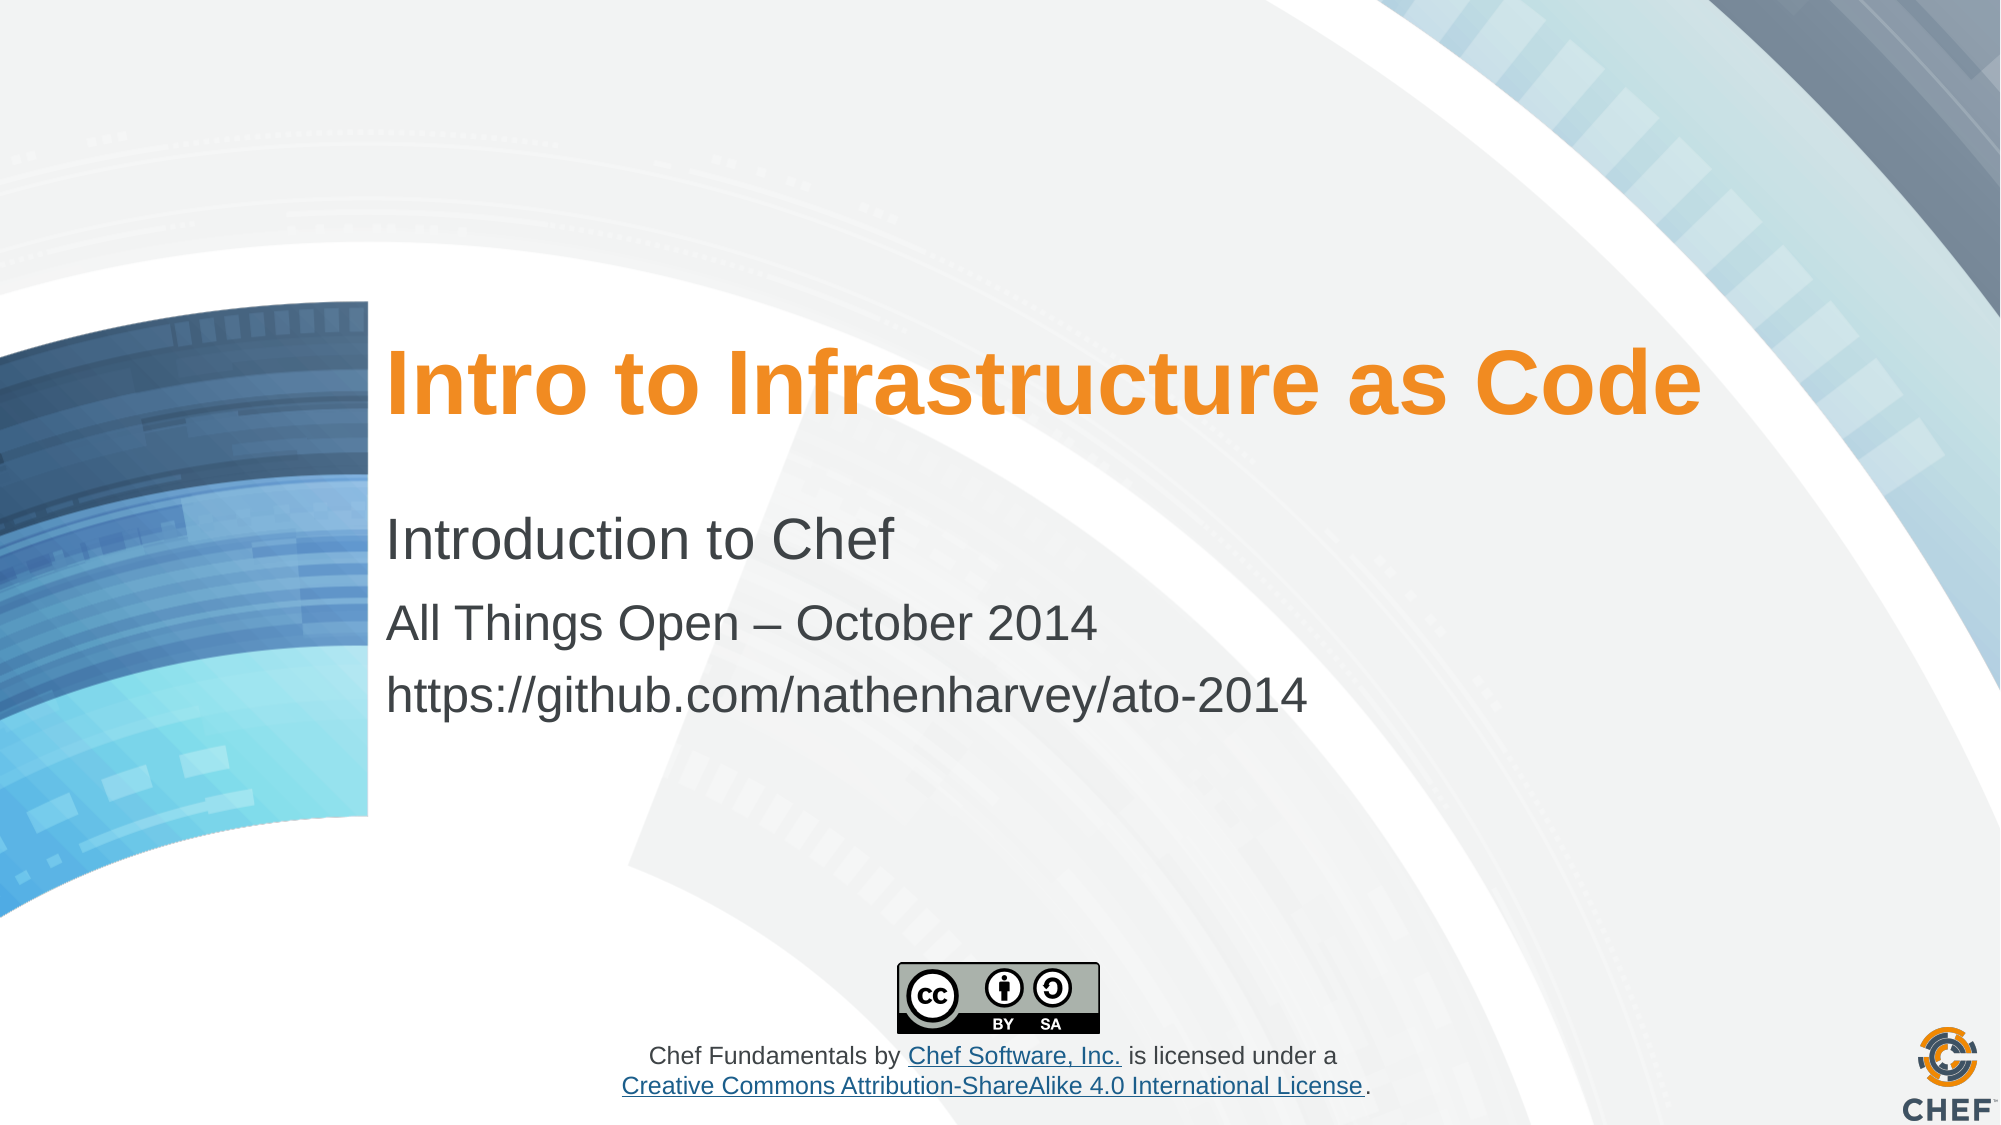

# Intro to Infrastructure as Code
Introduction to Chef
All Things Open – October 2014
https://github.com/nathenharvey/ato-2014